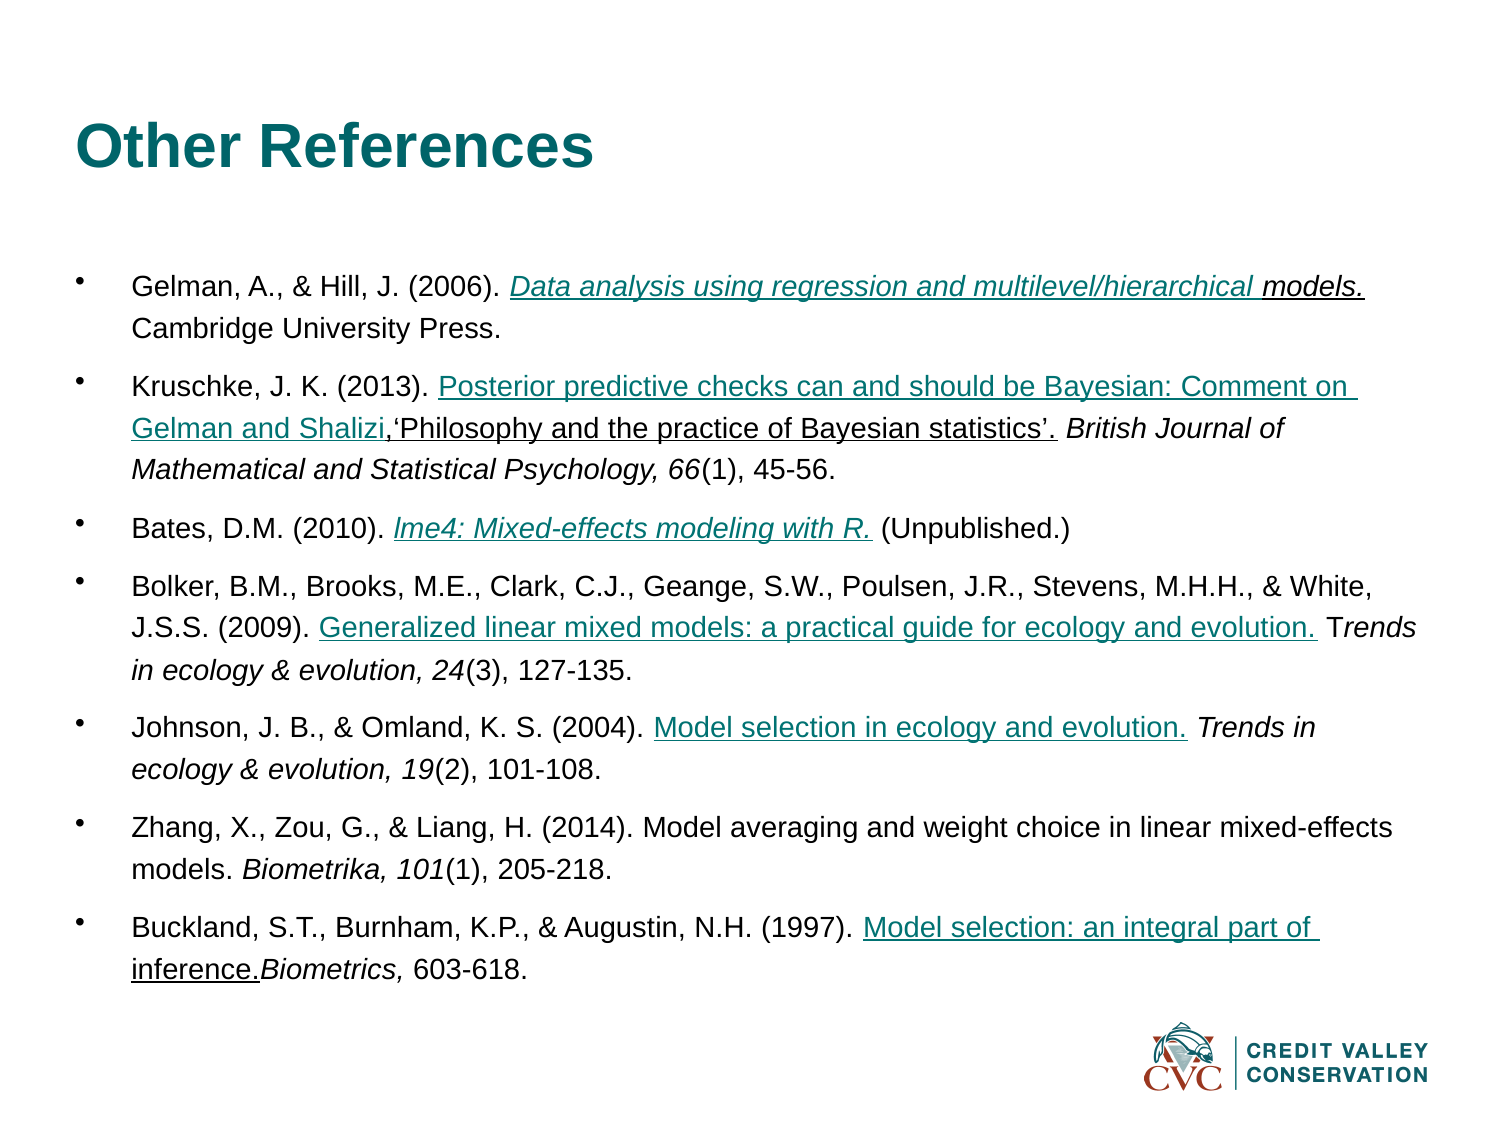

# Other References
Gelman, A., & Hill, J. (2006). Data analysis using regression and multilevel/hierarchical models.Cambridge University Press.
Kruschke, J. K. (2013). Posterior predictive checks can and should be Bayesian: Comment on Gelman and Shalizi,‘Philosophy and the practice of Bayesian statistics’. British Journal of Mathematical and Statistical Psychology, 66(1), 45-56.
Bates, D.M. (2010). lme4: Mixed-effects modeling with R. (Unpublished.)
Bolker, B.M., Brooks, M.E., Clark, C.J., Geange, S.W., Poulsen, J.R., Stevens, M.H.H., & White, J.S.S. (2009). Generalized linear mixed models: a practical guide for ecology and evolution. Trends in ecology & evolution, 24(3), 127-135.
Johnson, J. B., & Omland, K. S. (2004). Model selection in ecology and evolution. Trends in ecology & evolution, 19(2), 101-108.
Zhang, X., Zou, G., & Liang, H. (2014). Model averaging and weight choice in linear mixed-effects models. Biometrika, 101(1), 205-218.
Buckland, S.T., Burnham, K.P., & Augustin, N.H. (1997). Model selection: an integral part of inference.Biometrics, 603-618.